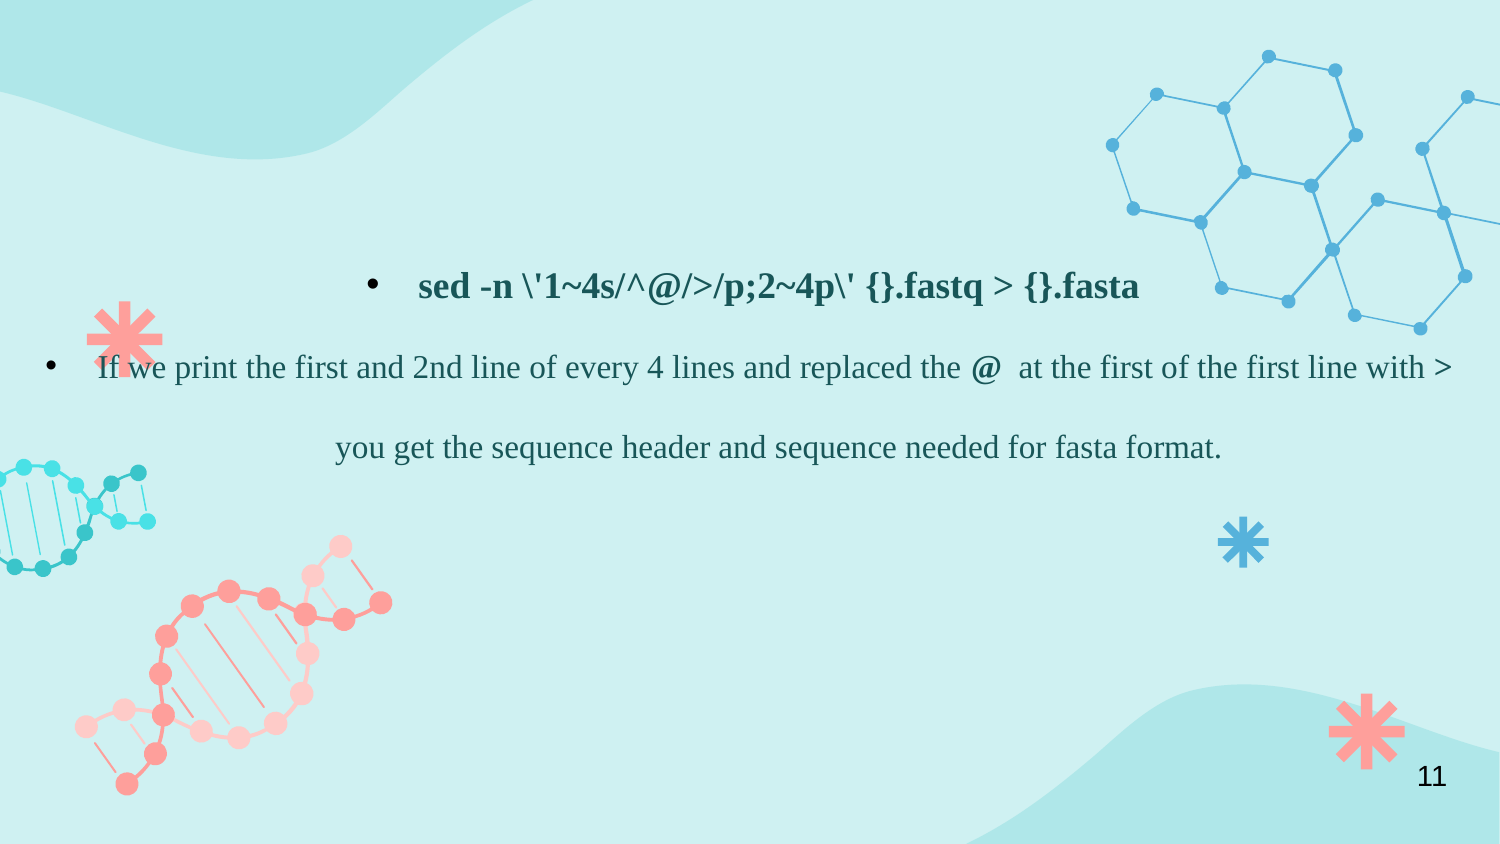

sed -n \'1~4s/^@/>/p;2~4p\' {}.fastq > {}.fasta
If we print the first and 2nd line of every 4 lines and replaced the @  at the first of the first line with >  you get the sequence header and sequence needed for fasta format.

11